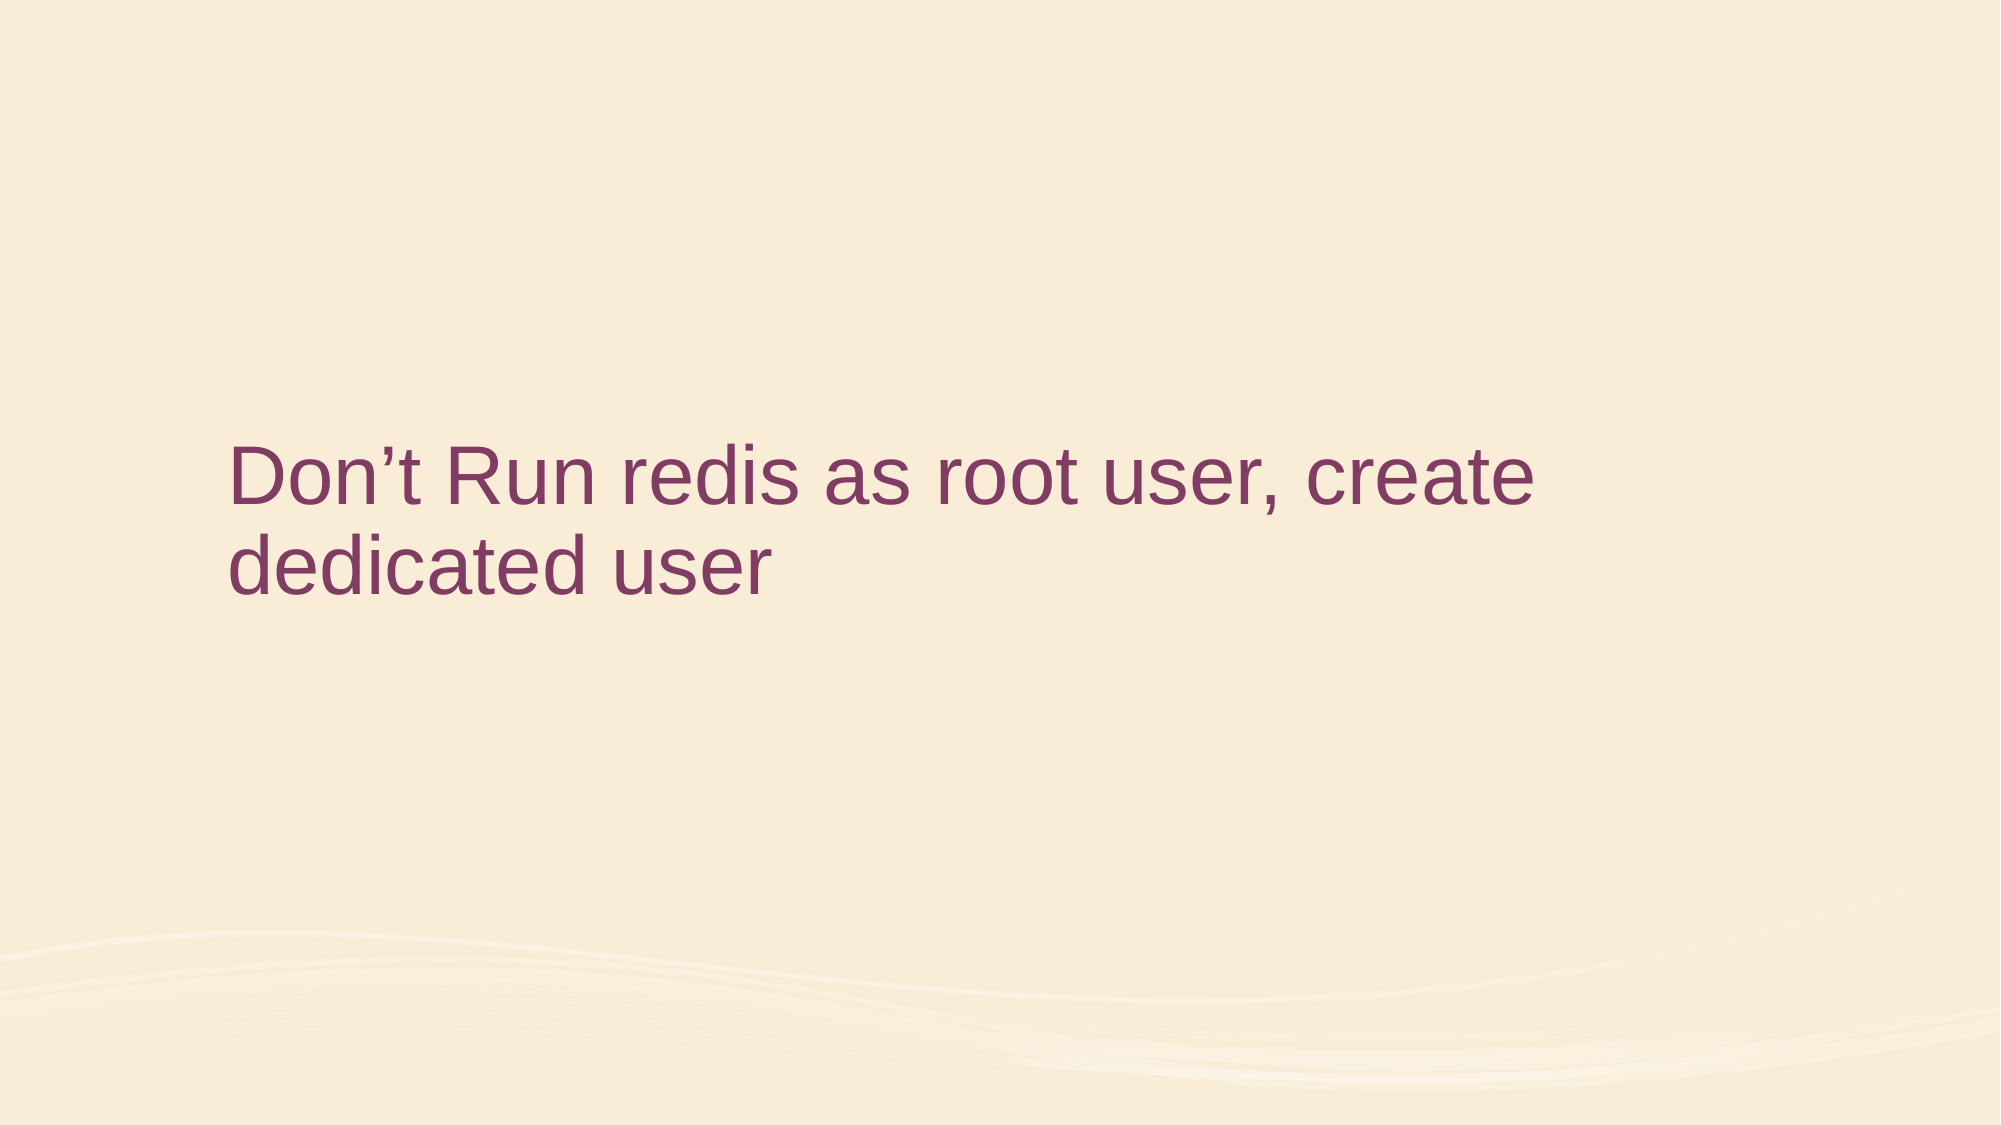

# Don’t Run redis as root user, create dedicated user